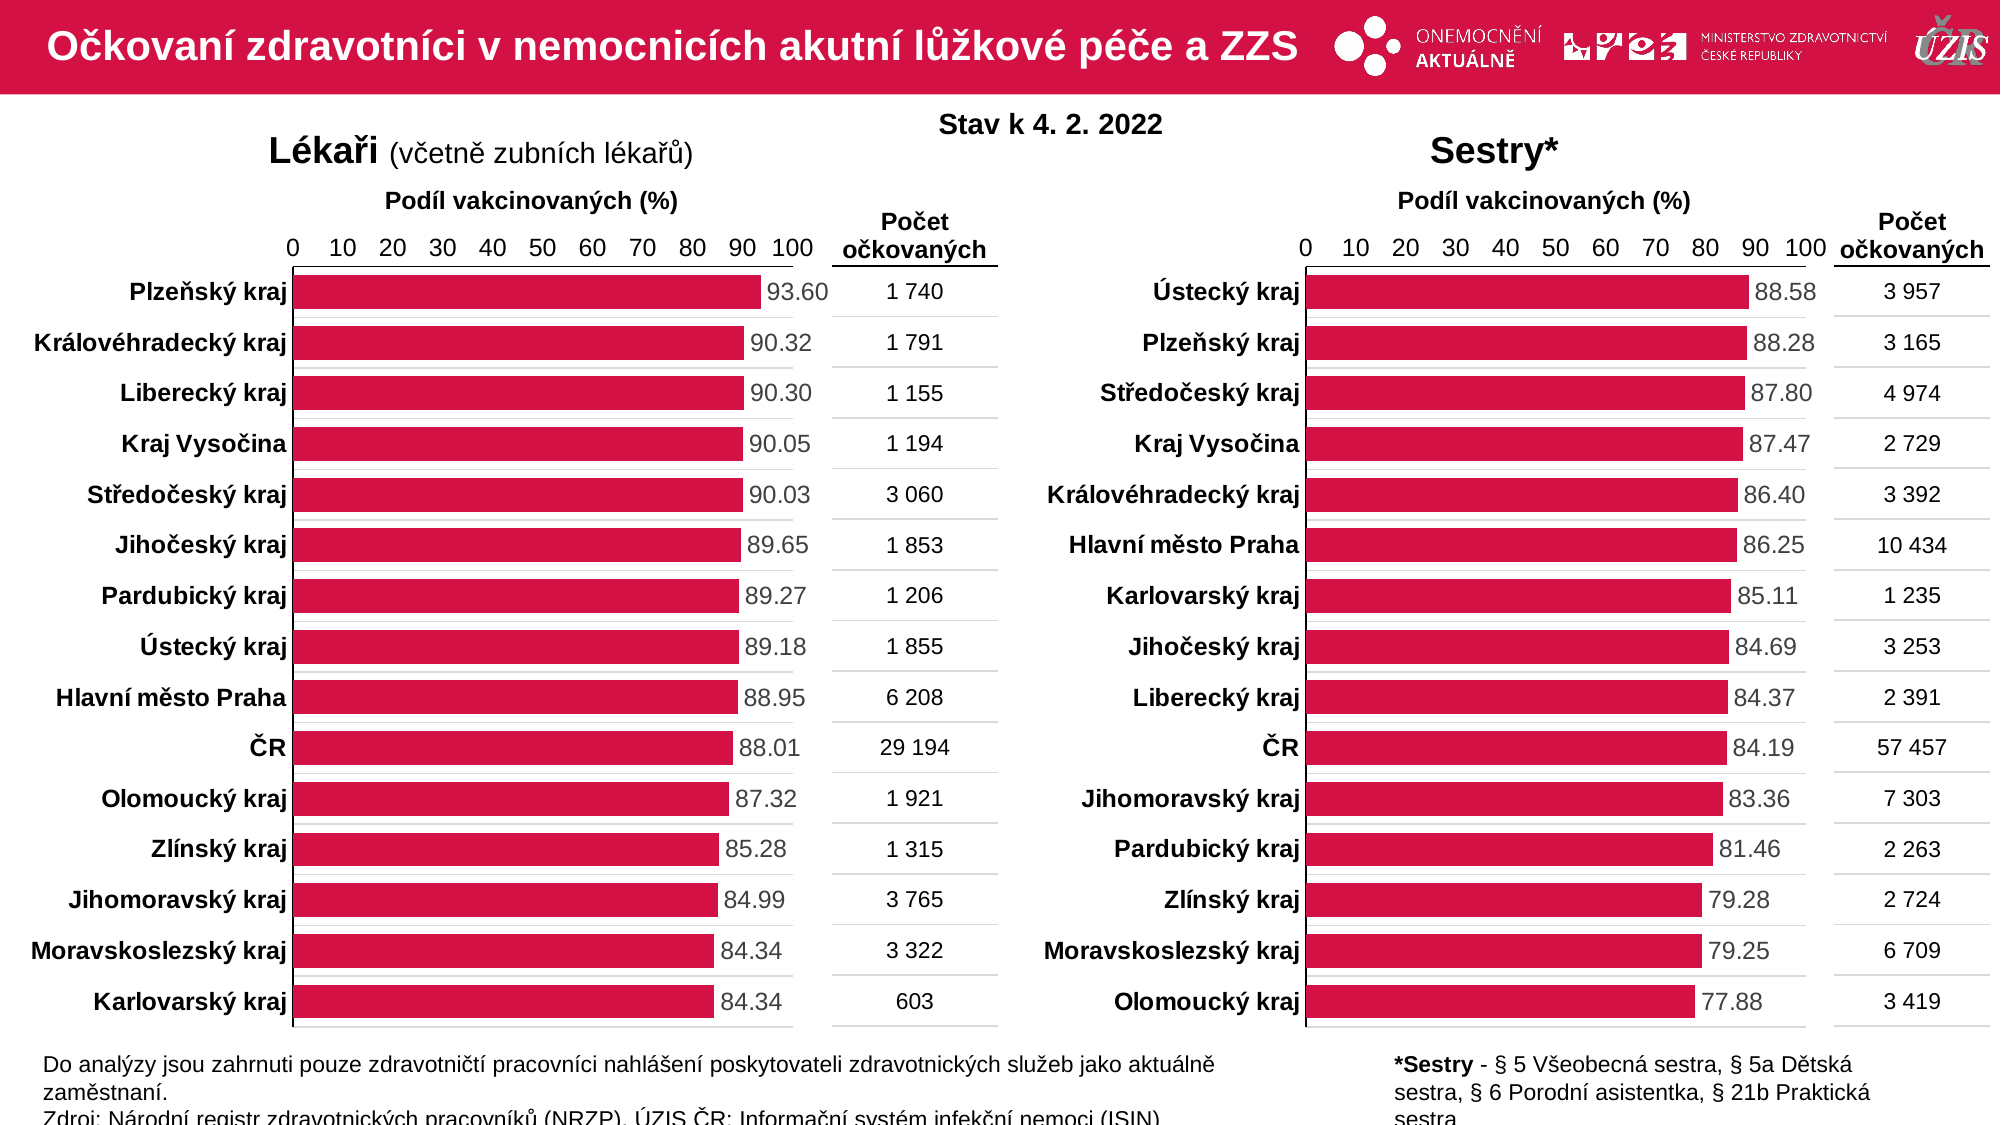

# Očkovaní zdravotníci v nemocnicích akutní lůžkové péče a ZZS
Stav k 4. 2. 2022
Lékaři (včetně zubních lékařů)
Sestry*
Podíl vakcinovaných (%)
Podíl vakcinovaných (%)
| Počet očkovaných |
| --- |
| 3 957 |
| 3 165 |
| 4 974 |
| 2 729 |
| 3 392 |
| 10 434 |
| 1 235 |
| 3 253 |
| 2 391 |
| 57 457 |
| 7 303 |
| 2 263 |
| 2 724 |
| 6 709 |
| 3 419 |
| Počet očkovaných |
| --- |
| 1 740 |
| 1 791 |
| 1 155 |
| 1 194 |
| 3 060 |
| 1 853 |
| 1 206 |
| 1 855 |
| 6 208 |
| 29 194 |
| 1 921 |
| 1 315 |
| 3 765 |
| 3 322 |
| 603 |

### Chart

| Category | % |
|---|---|
| Plzeňský kraj | 93.59871 |
| Královéhradecký kraj | 90.3177 |
| Liberecký kraj | 90.30493 |
| Kraj Vysočina | 90.04525 |
| Středočeský kraj | 90.02648 |
| Jihočeský kraj | 89.64683 |
| Pardubický kraj | 89.26721 |
| Ústecký kraj | 89.18269 |
| Hlavní město Praha | 88.95257 |
| ČR | 88.00796 |
| Olomoucký kraj | 87.31818 |
| Zlínský kraj | 85.27886 |
| Jihomoravský kraj | 84.98871 |
| Moravskoslezský kraj | 84.33613 |
| Karlovarský kraj | 84.33566 |

### Chart

| Category | % |
|---|---|
| Ústecký kraj | 88.58294 |
| Plzeňský kraj | 88.28452 |
| Středočeský kraj | 87.80229 |
| Kraj Vysočina | 87.46795 |
| Královéhradecký kraj | 86.39837 |
| Hlavní město Praha | 86.25279 |
| Karlovarský kraj | 85.11371 |
| Jihočeský kraj | 84.69149 |
| Liberecký kraj | 84.36838 |
| ČR | 84.19348 |
| Jihomoravský kraj | 83.35806 |
| Pardubický kraj | 81.46148 |
| Zlínský kraj | 79.27823 |
| Moravskoslezský kraj | 79.2464 |
| Olomoucký kraj | 77.88155 |
Do analýzy jsou zahrnuti pouze zdravotničtí pracovníci nahlášení poskytovateli zdravotnických služeb jako aktuálně zaměstnaní.
Zdroj: Národní registr zdravotnických pracovníků (NRZP), ÚZIS ČR; Informační systém infekční nemoci (ISIN)
*Sestry - § 5 Všeobecná sestra, § 5a Dětská sestra, § 6 Porodní asistentka, § 21b Praktická sestra